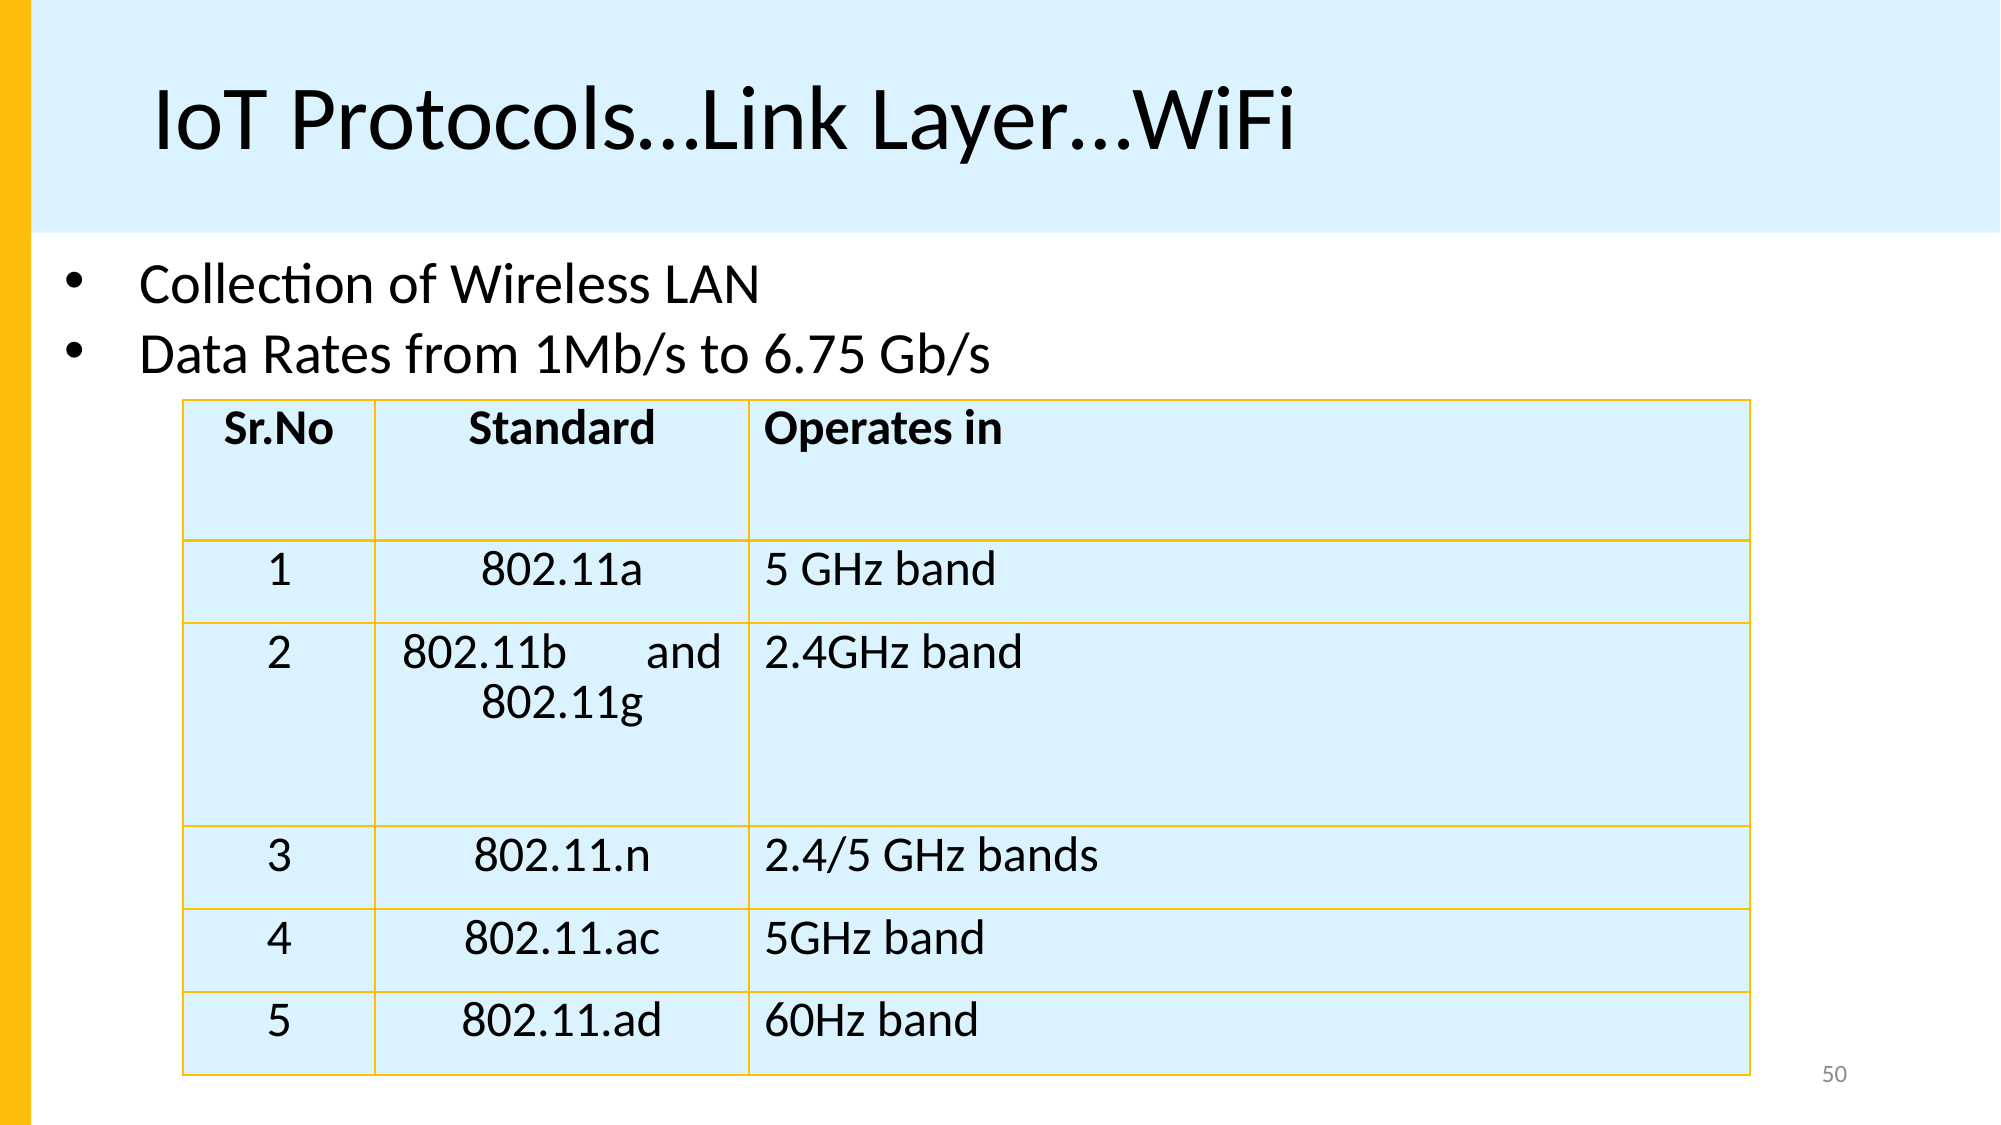

# IoT Protocols…Link Layer…WiFi
Collection of Wireless LAN
Data Rates from 1Mb/s to 6.75 Gb/s
| Sr.No | Standard | Operates in |
| --- | --- | --- |
| 1 | 802.11a | 5 GHz band |
| 2 | 802.11b and 802.11g | 2.4GHz band |
| 3 | 802.11.n | 2.4/5 GHz bands |
| 4 | 802.11.ac | 5GHz band |
| 5 | 802.11.ad | 60Hz band |
50